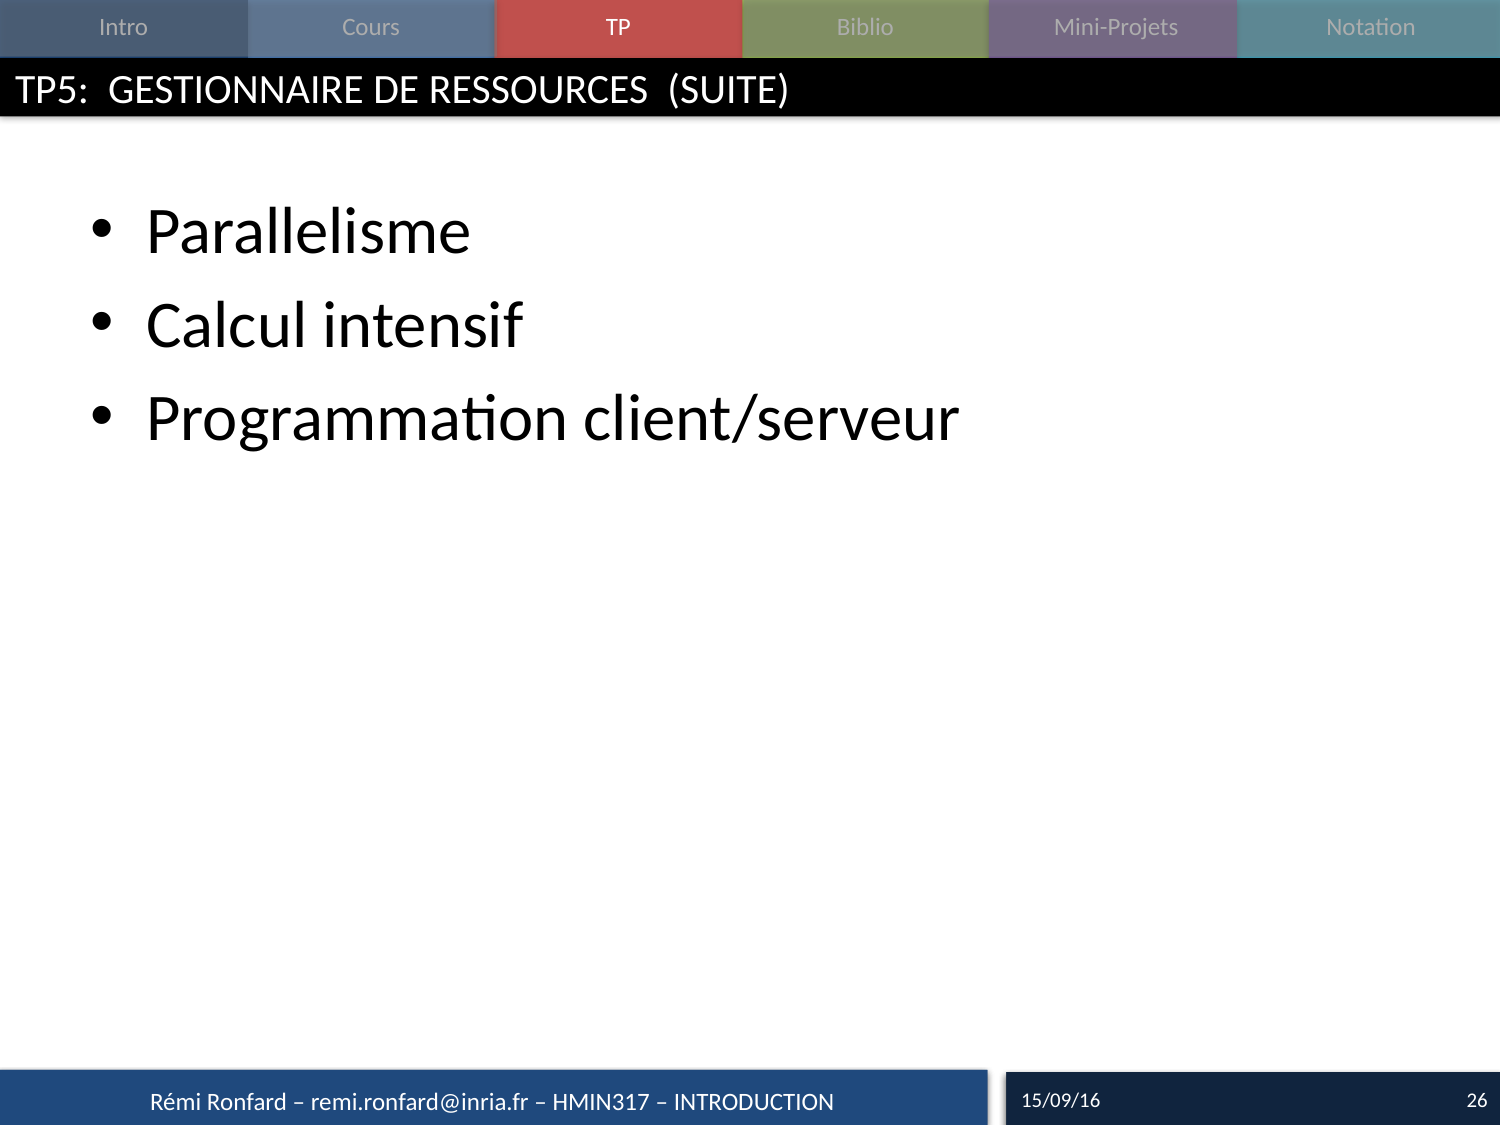

# TP5:  GESTIONNAIRE DE RESSOURCES  (SUITE)
Parallelisme
Calcul intensif
Programmation client/serveur

15/09/16
26
Rémi Ronfard – remi.ronfard@inria.fr – HMIN317 – INTRODUCTION